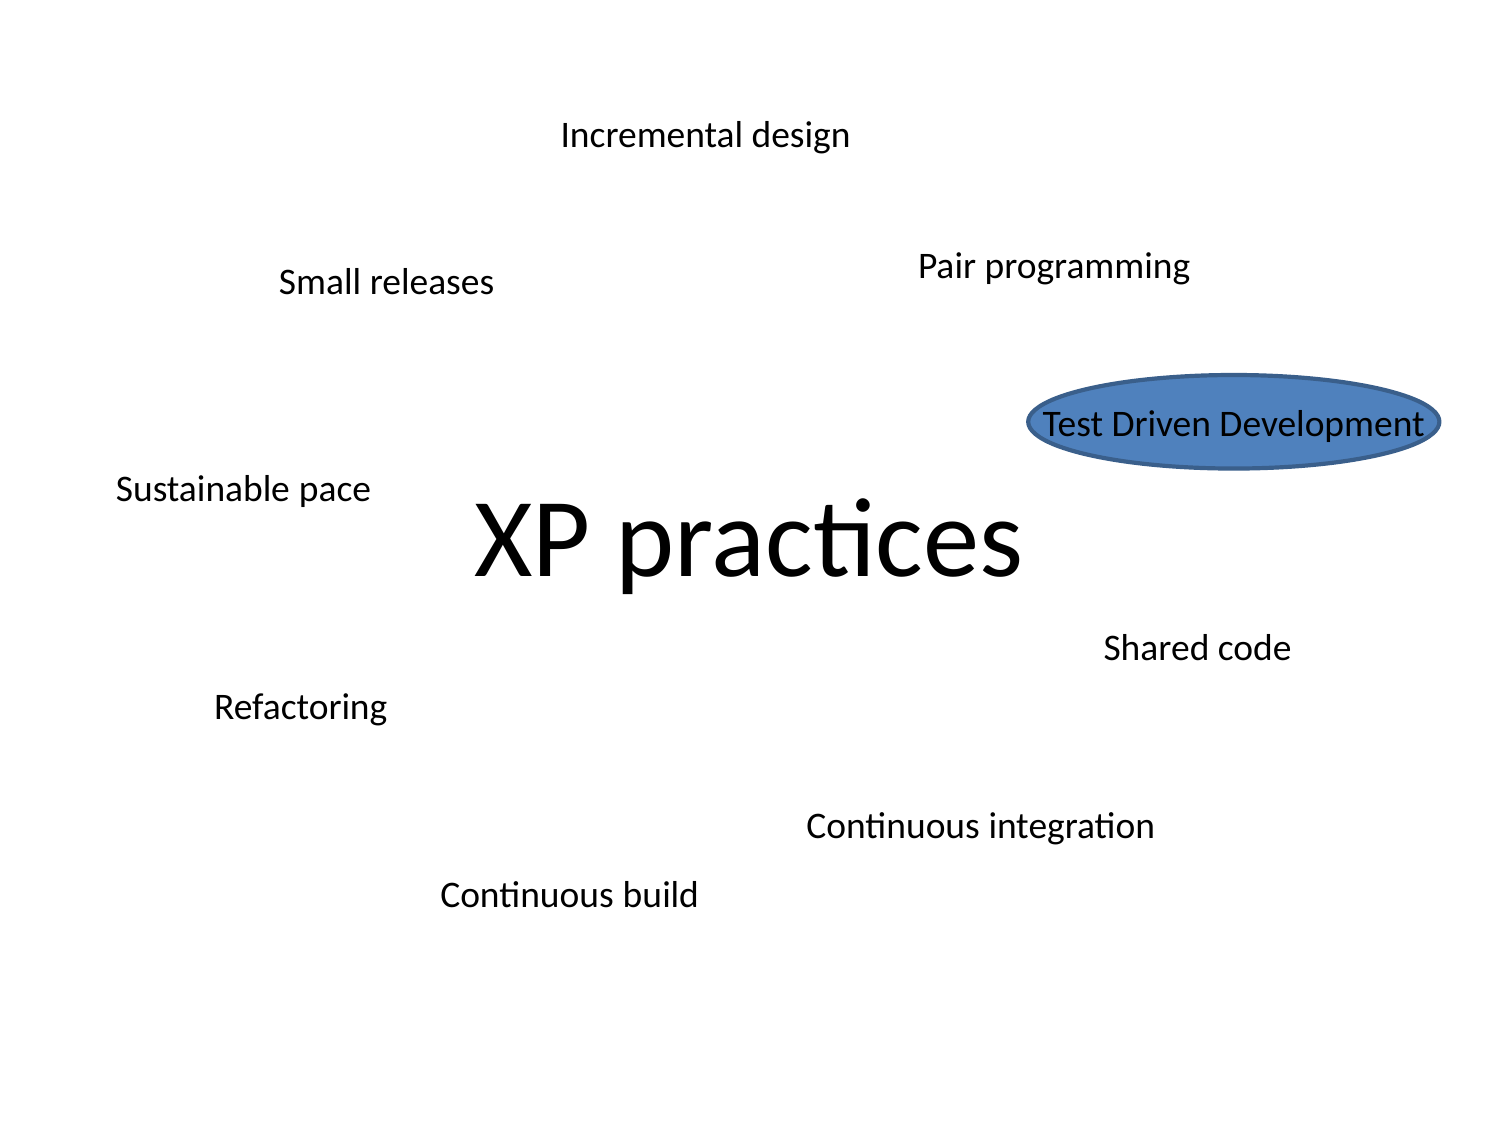

Incremental design
Pair programming
Small releases

Test Driven Development
Sustainable pace
XP practices
Shared code
Refactoring
Continuous integration
Continuous build